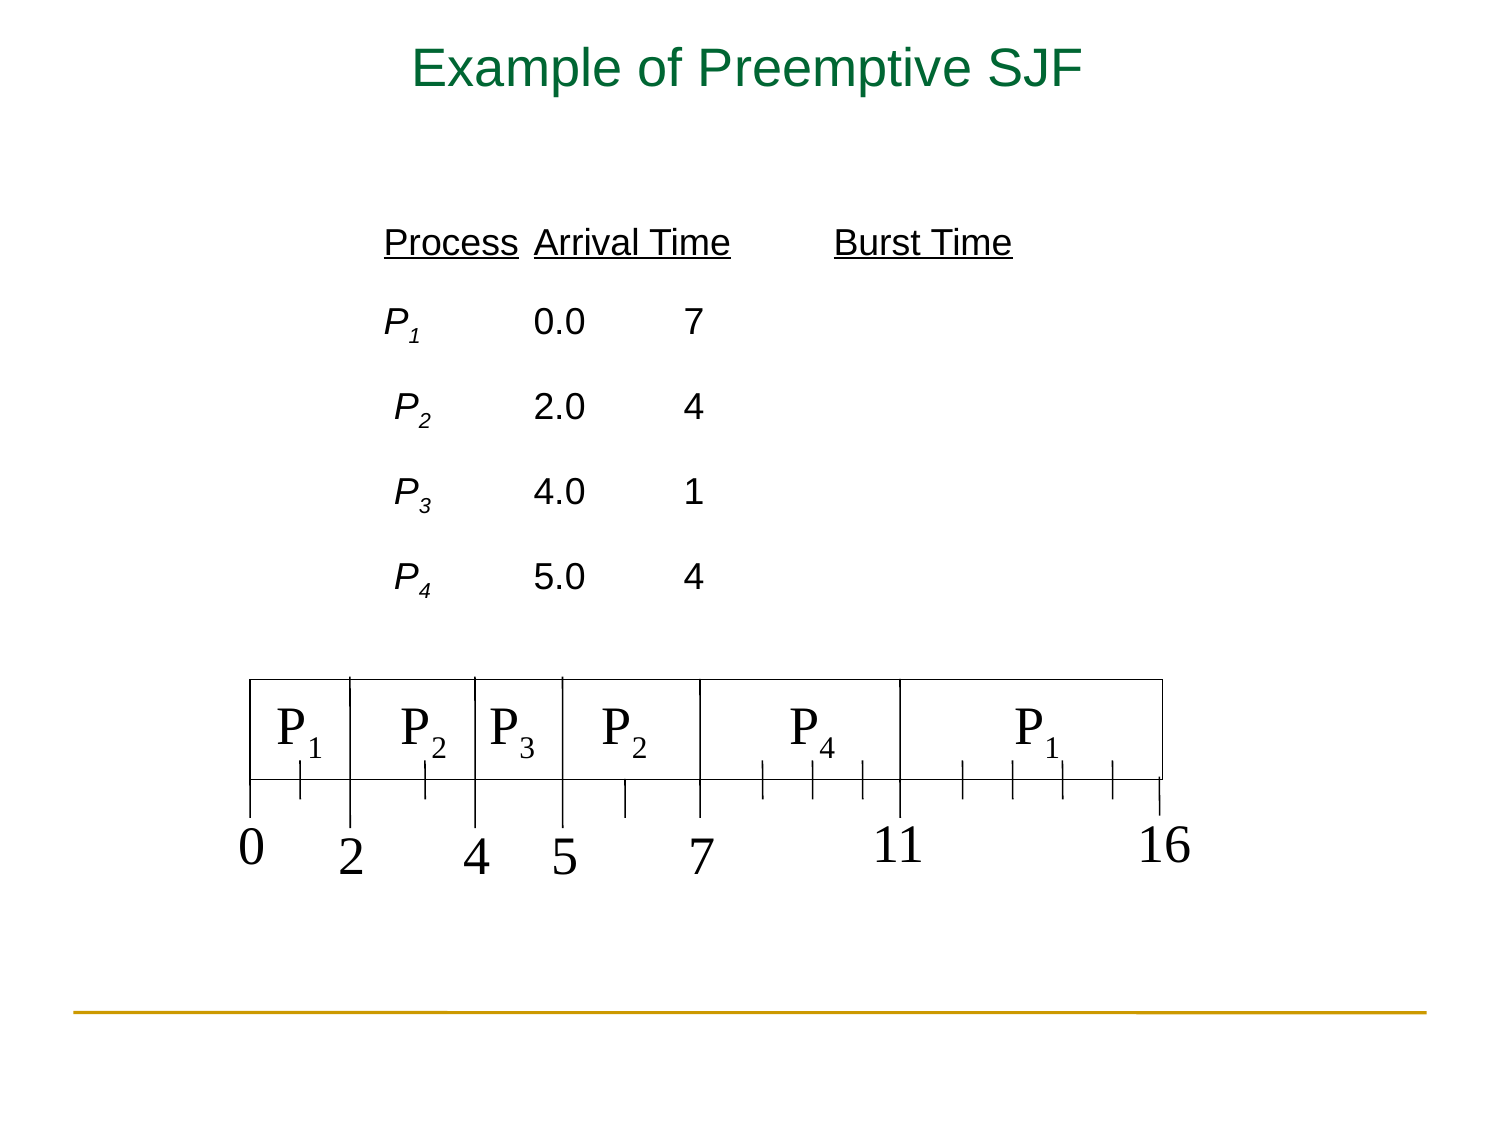

Example of Preemptive SJF
		Process	Arrival Time	Burst Time
		P1	0.0	7
		 P2	2.0	4
		 P3	4.0	1
		 P4	5.0	4

P1
P2
P3
P2
P4
P1
11
16
0
2
4
5
7